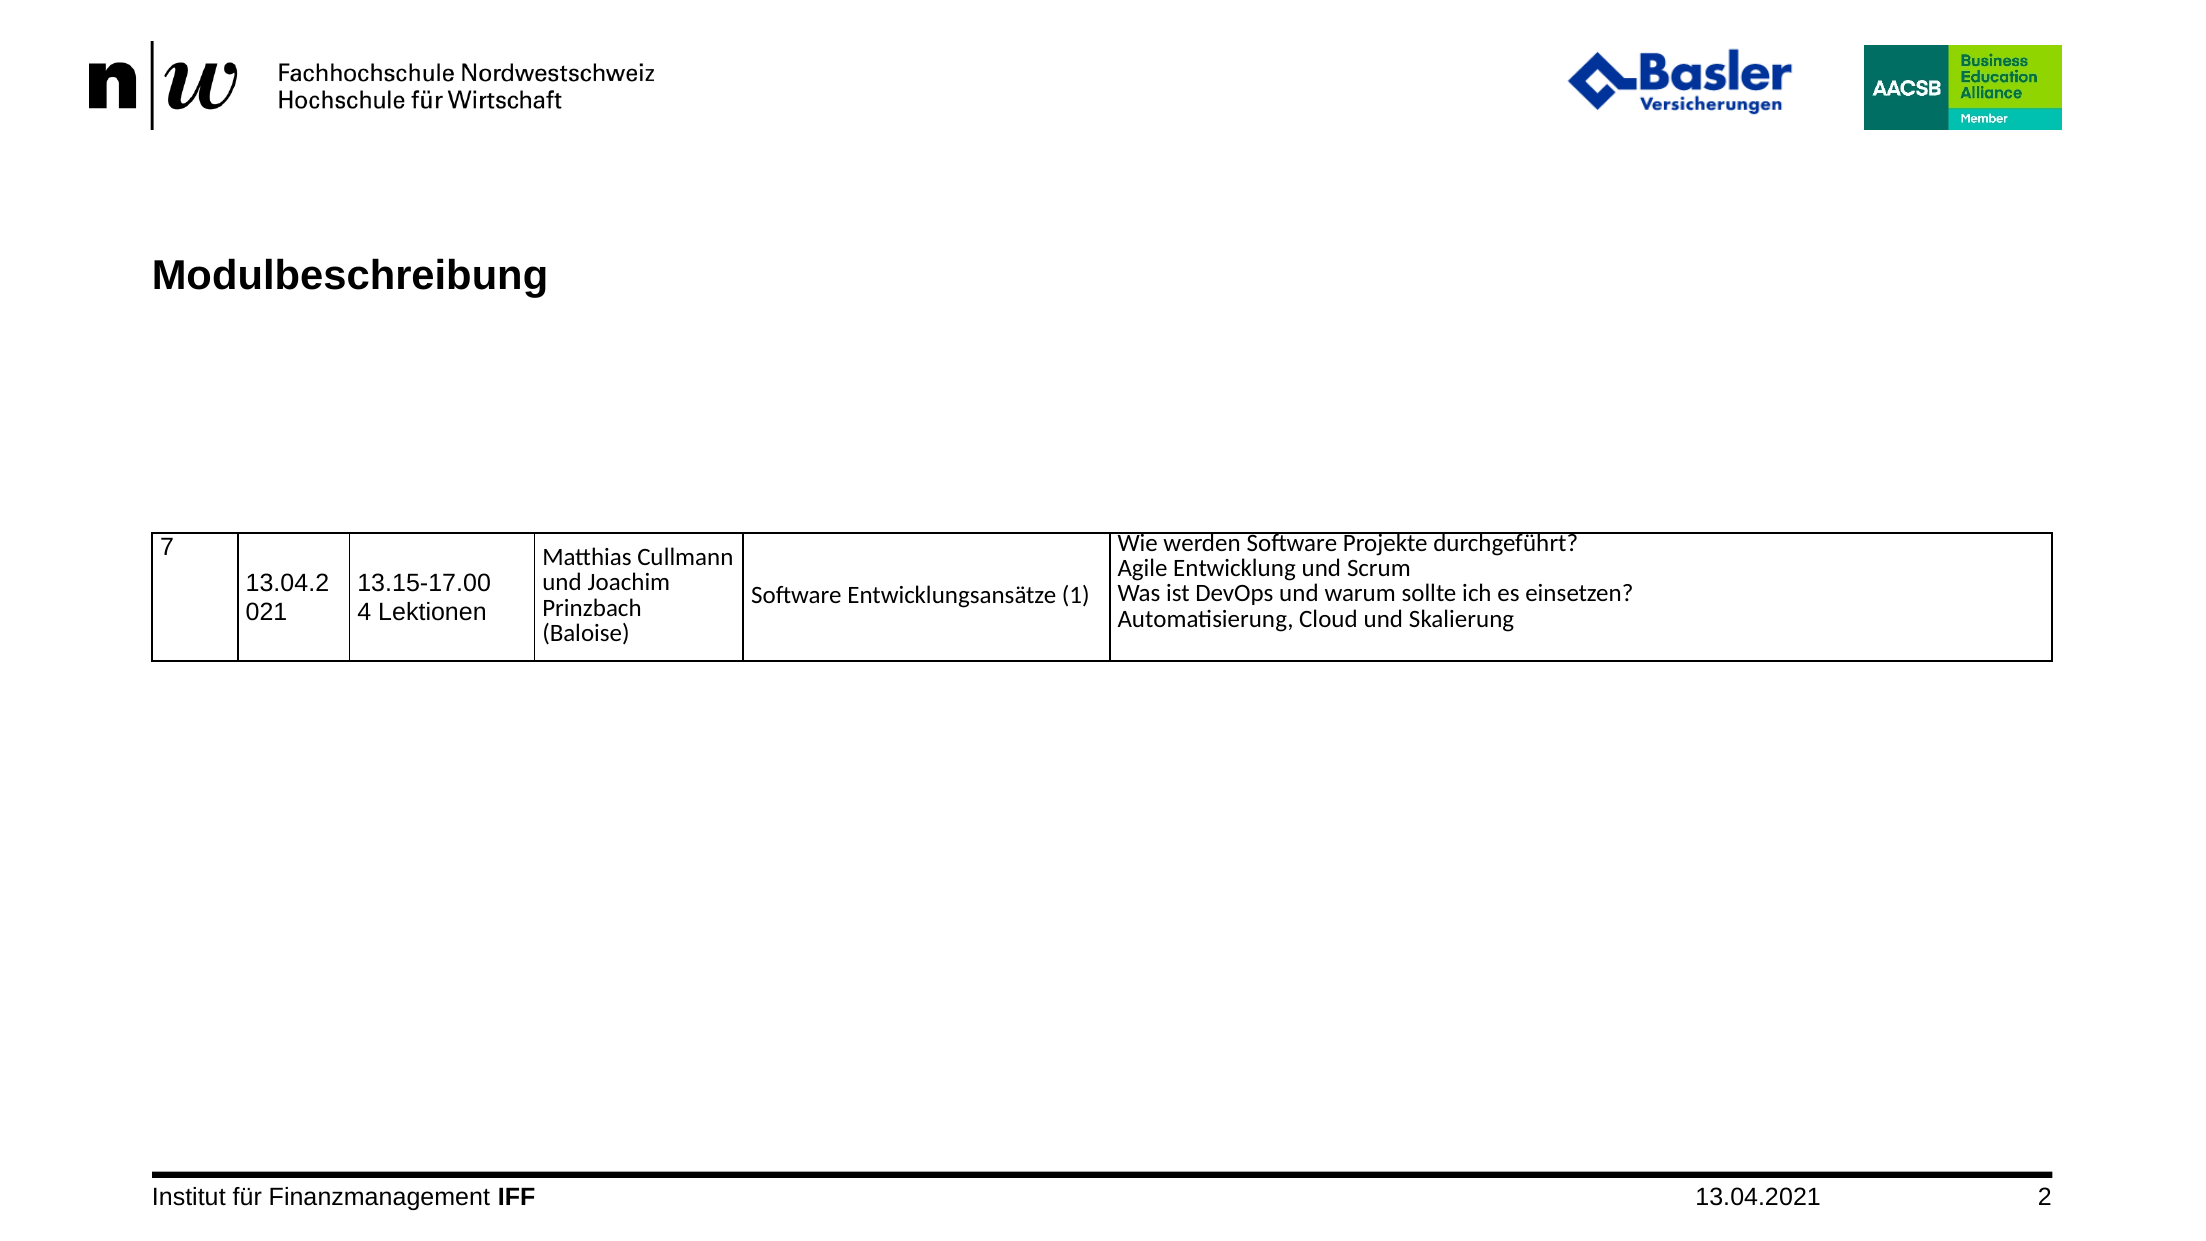

# Modulbeschreibung
| 7 | 13.04.2021 | 13.15-17.00 4 Lektionen | Matthias Cullmann und Joachim Prinzbach (Baloise) | Software Entwicklungsansätze (1) | Wie werden Software Projekte durchgeführt? Agile Entwicklung und Scrum Was ist DevOps und warum sollte ich es einsetzen? Automatisierung, Cloud und Skalierung |
| --- | --- | --- | --- | --- | --- |
Institut für Finanzmanagement IFF
13.04.2021
2